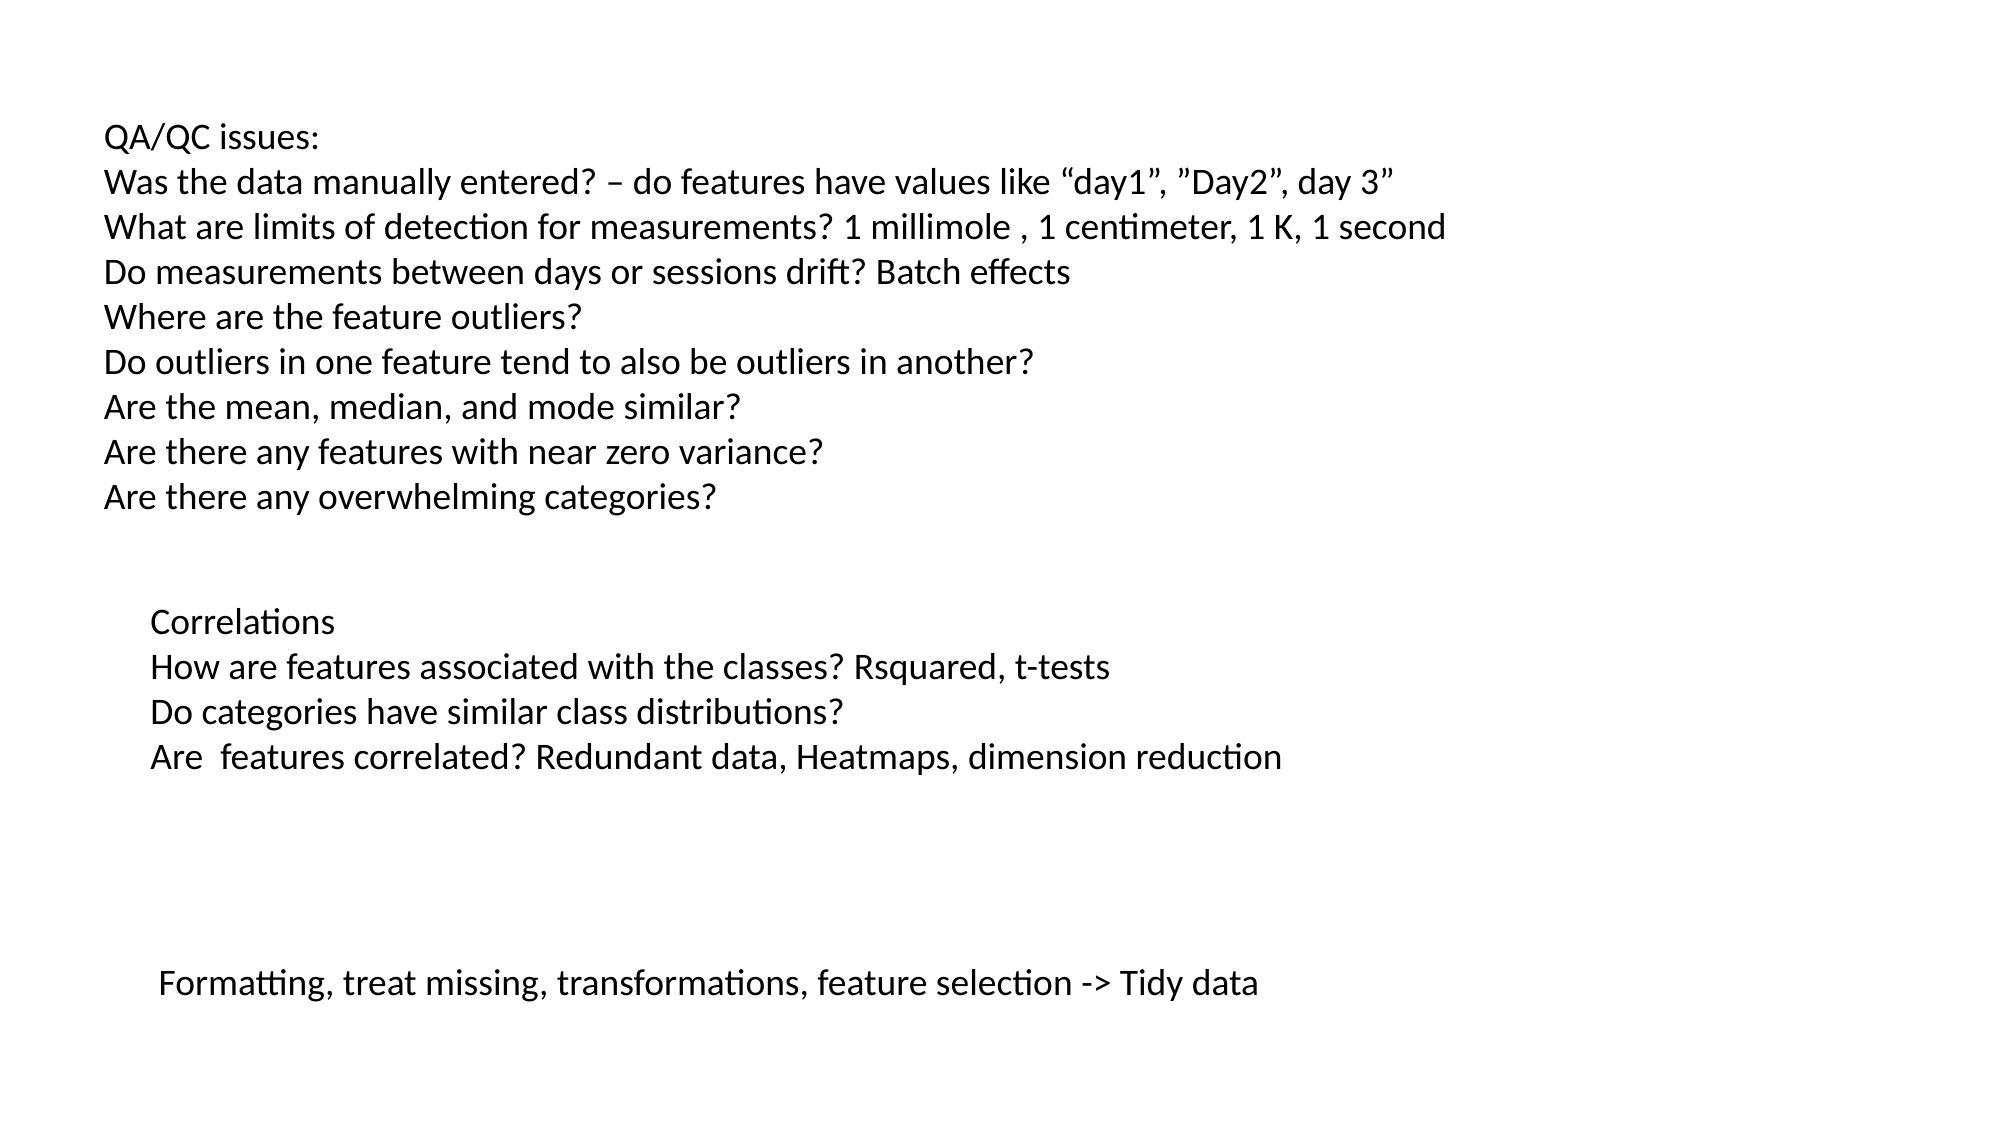

QA/QC issues:
Was the data manually entered? – do features have values like “day1”, ”Day2”, day 3”
What are limits of detection for measurements? 1 millimole , 1 centimeter, 1 K, 1 second
Do measurements between days or sessions drift? Batch effects
Where are the feature outliers?
Do outliers in one feature tend to also be outliers in another?
Are the mean, median, and mode similar?
Are there any features with near zero variance?
Are there any overwhelming categories?
Correlations
How are features associated with the classes? Rsquared, t-tests
Do categories have similar class distributions?
Are  features correlated? Redundant data, Heatmaps, dimension reduction

Formatting, treat missing, transformations, feature selection -> Tidy data